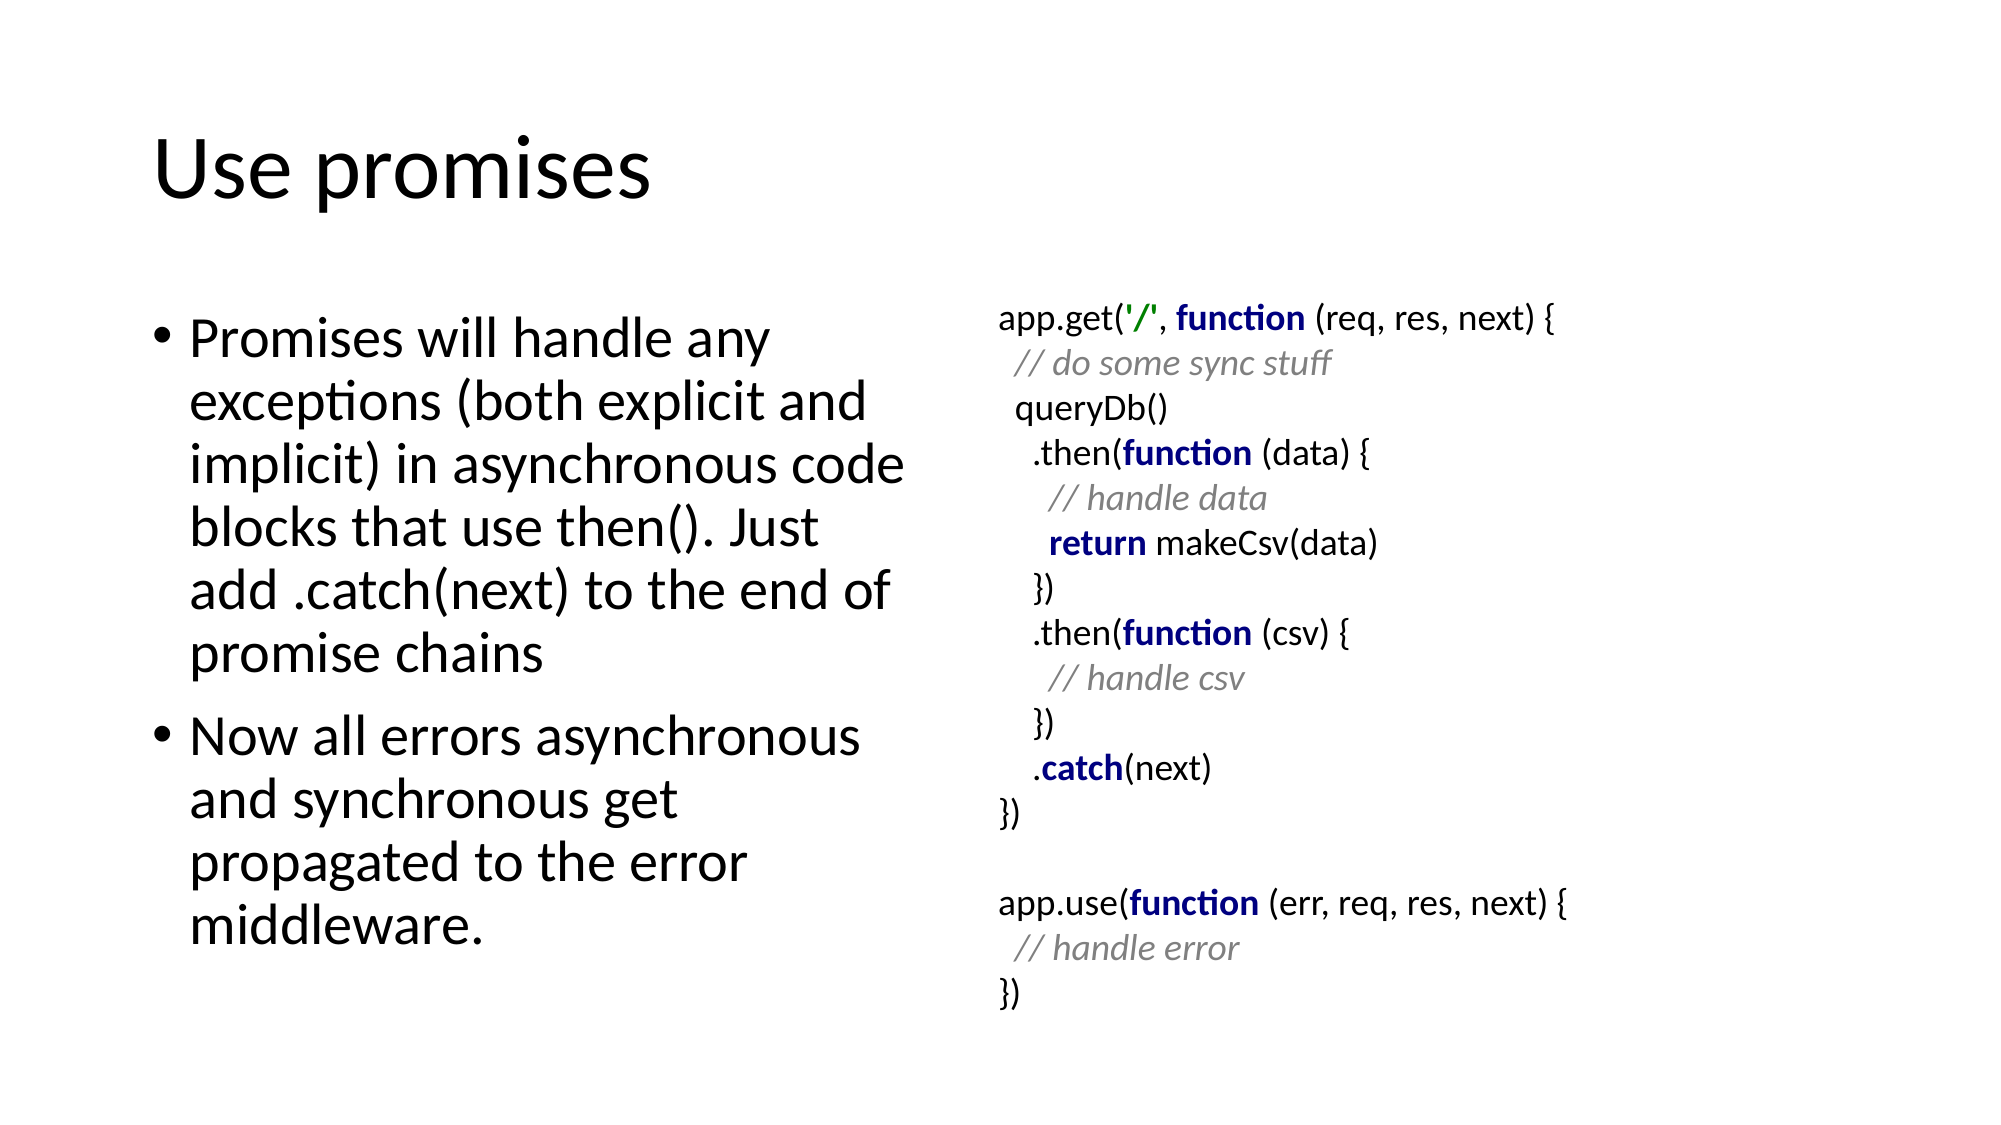

# Use promises
app.get('/', function (req, res, next) {
  // do some sync stuff
  queryDb()
    .then(function (data) {
      // handle data
      return makeCsv(data)
    })
    .then(function (csv) {
      // handle csv
    })
    .catch(next)
})
app.use(function (err, req, res, next) {
  // handle error
})
Promises will handle any exceptions (both explicit and implicit) in asynchronous code blocks that use then(). Just add .catch(next) to the end of promise chains
Now all errors asynchronous and synchronous get propagated to the error middleware.